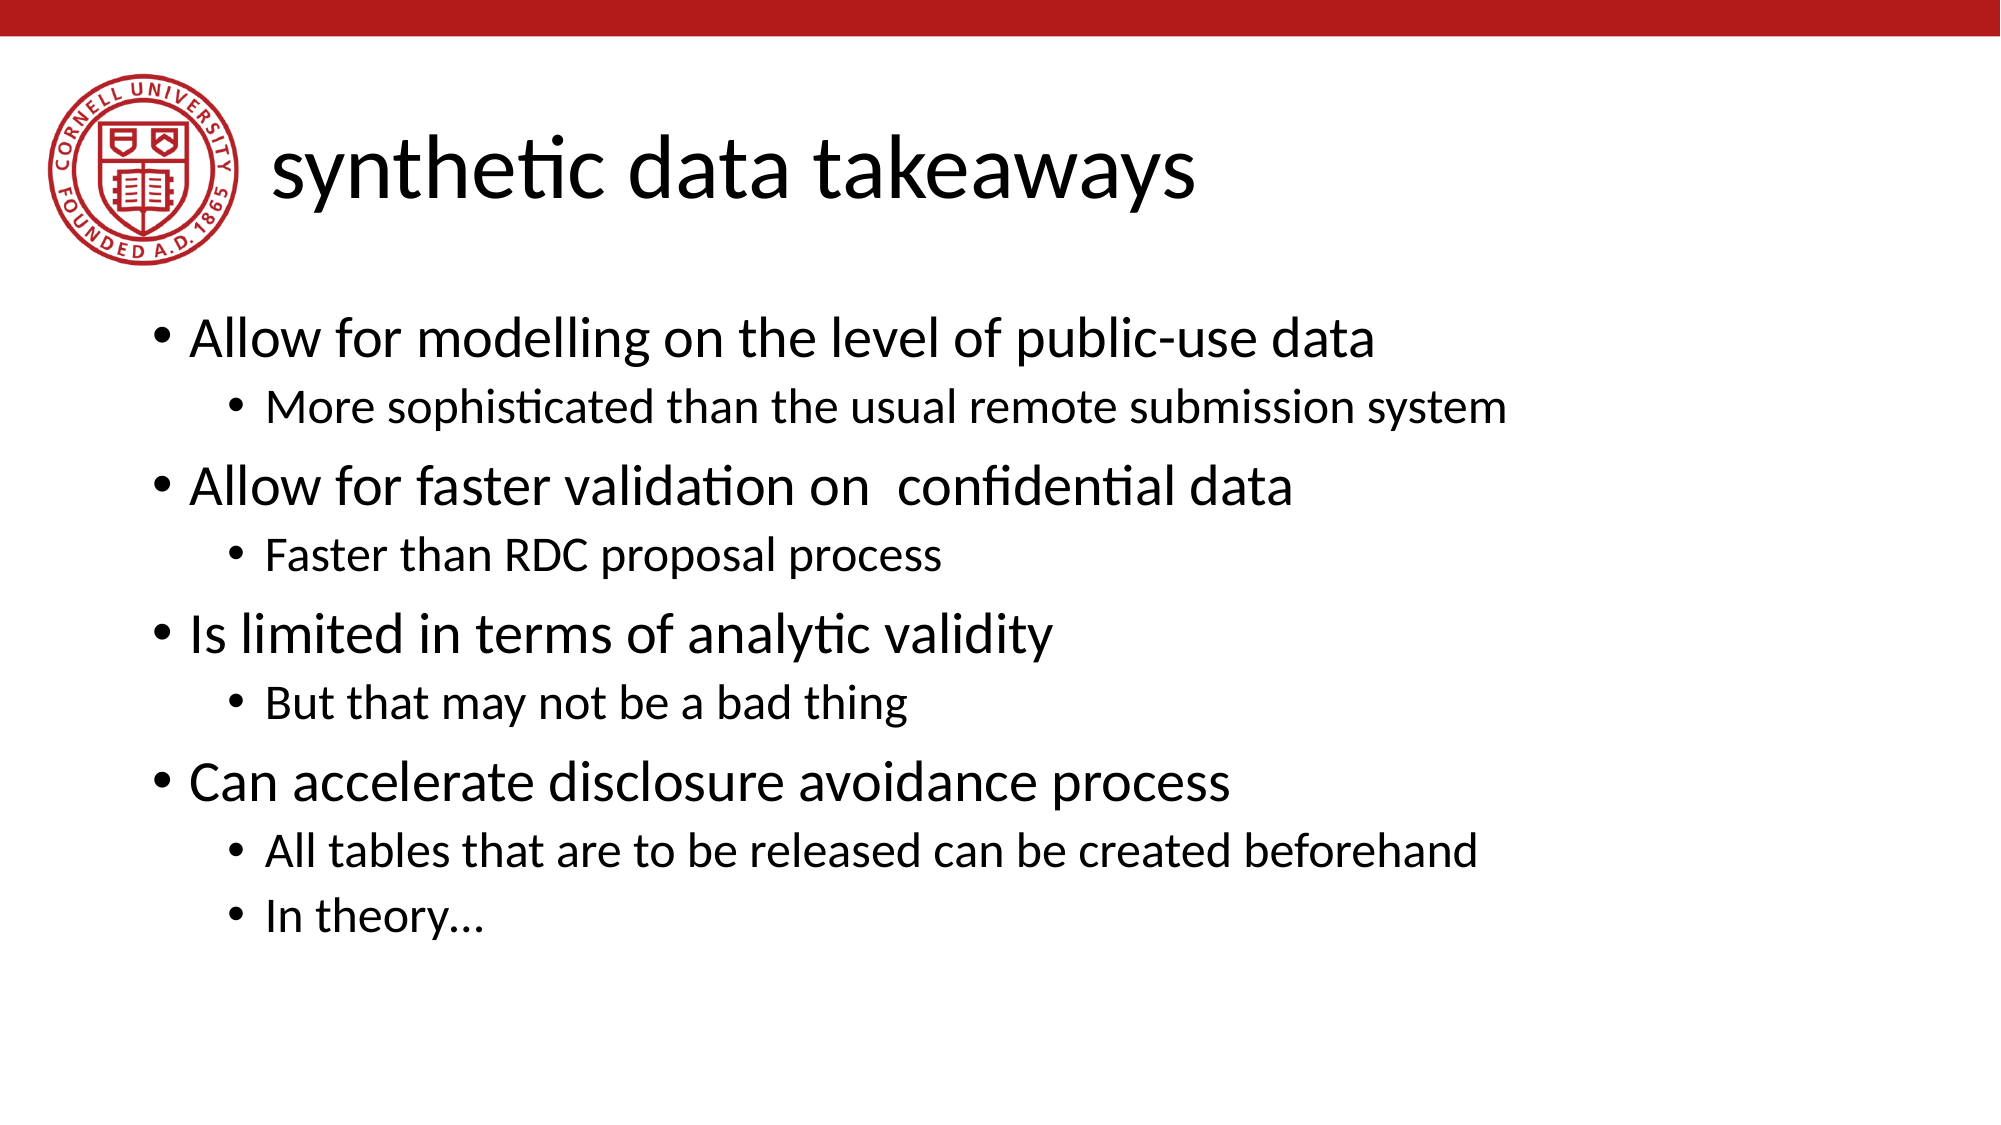

# synthetic data takeaways
Allow for modelling on the level of public-use data
More sophisticated than the usual remote submission system
Allow for faster validation on  confidential data
Faster than RDC proposal process
Is limited in terms of analytic validity
But that may not be a bad thing
Can accelerate disclosure avoidance process
All tables that are to be released can be created beforehand
In theory…